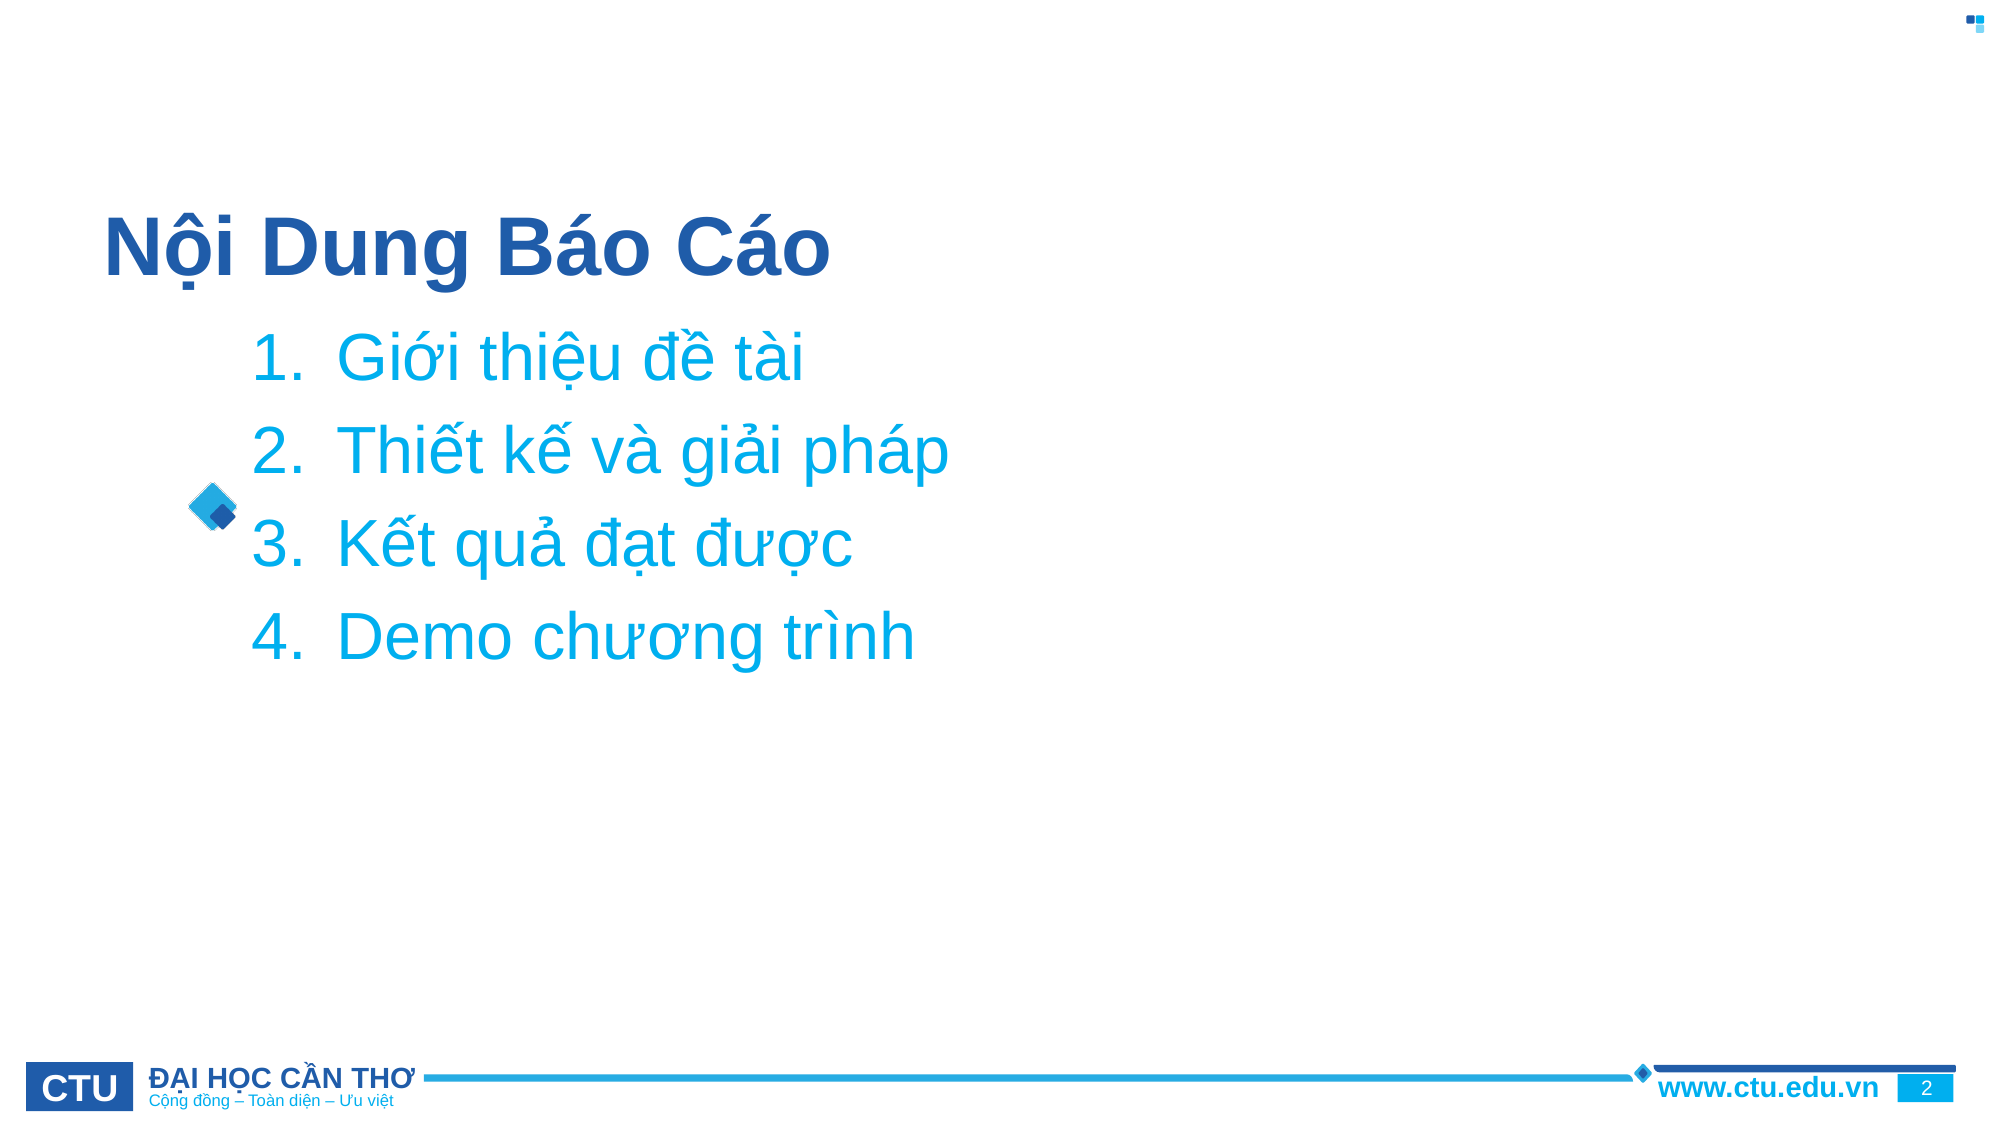

# Nội Dung Báo Cáo
Giới thiệu đề tài
Thiết kế và giải pháp
Kết quả đạt được
Demo chương trình